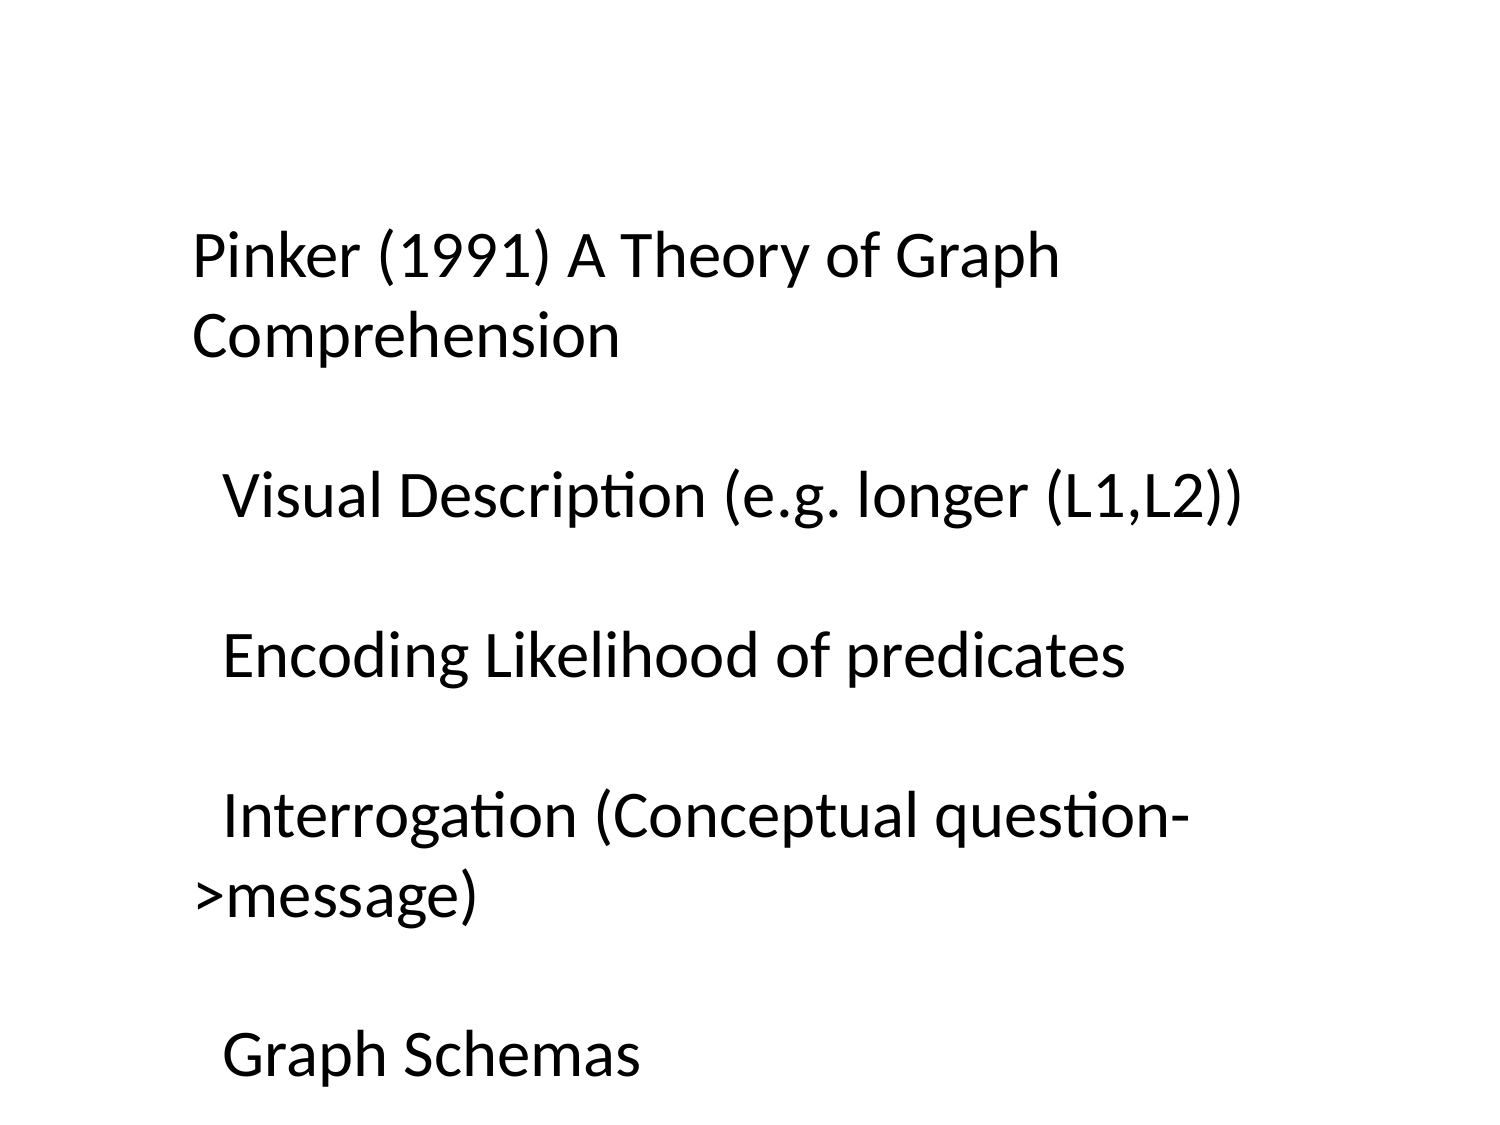

Pinker (1991) A Theory of Graph Comprehension

  Visual Description (e.g. longer (L1,L2))

  Encoding Likelihood of predicates

  Interrogation (Conceptual question->message)

  Graph Schemas